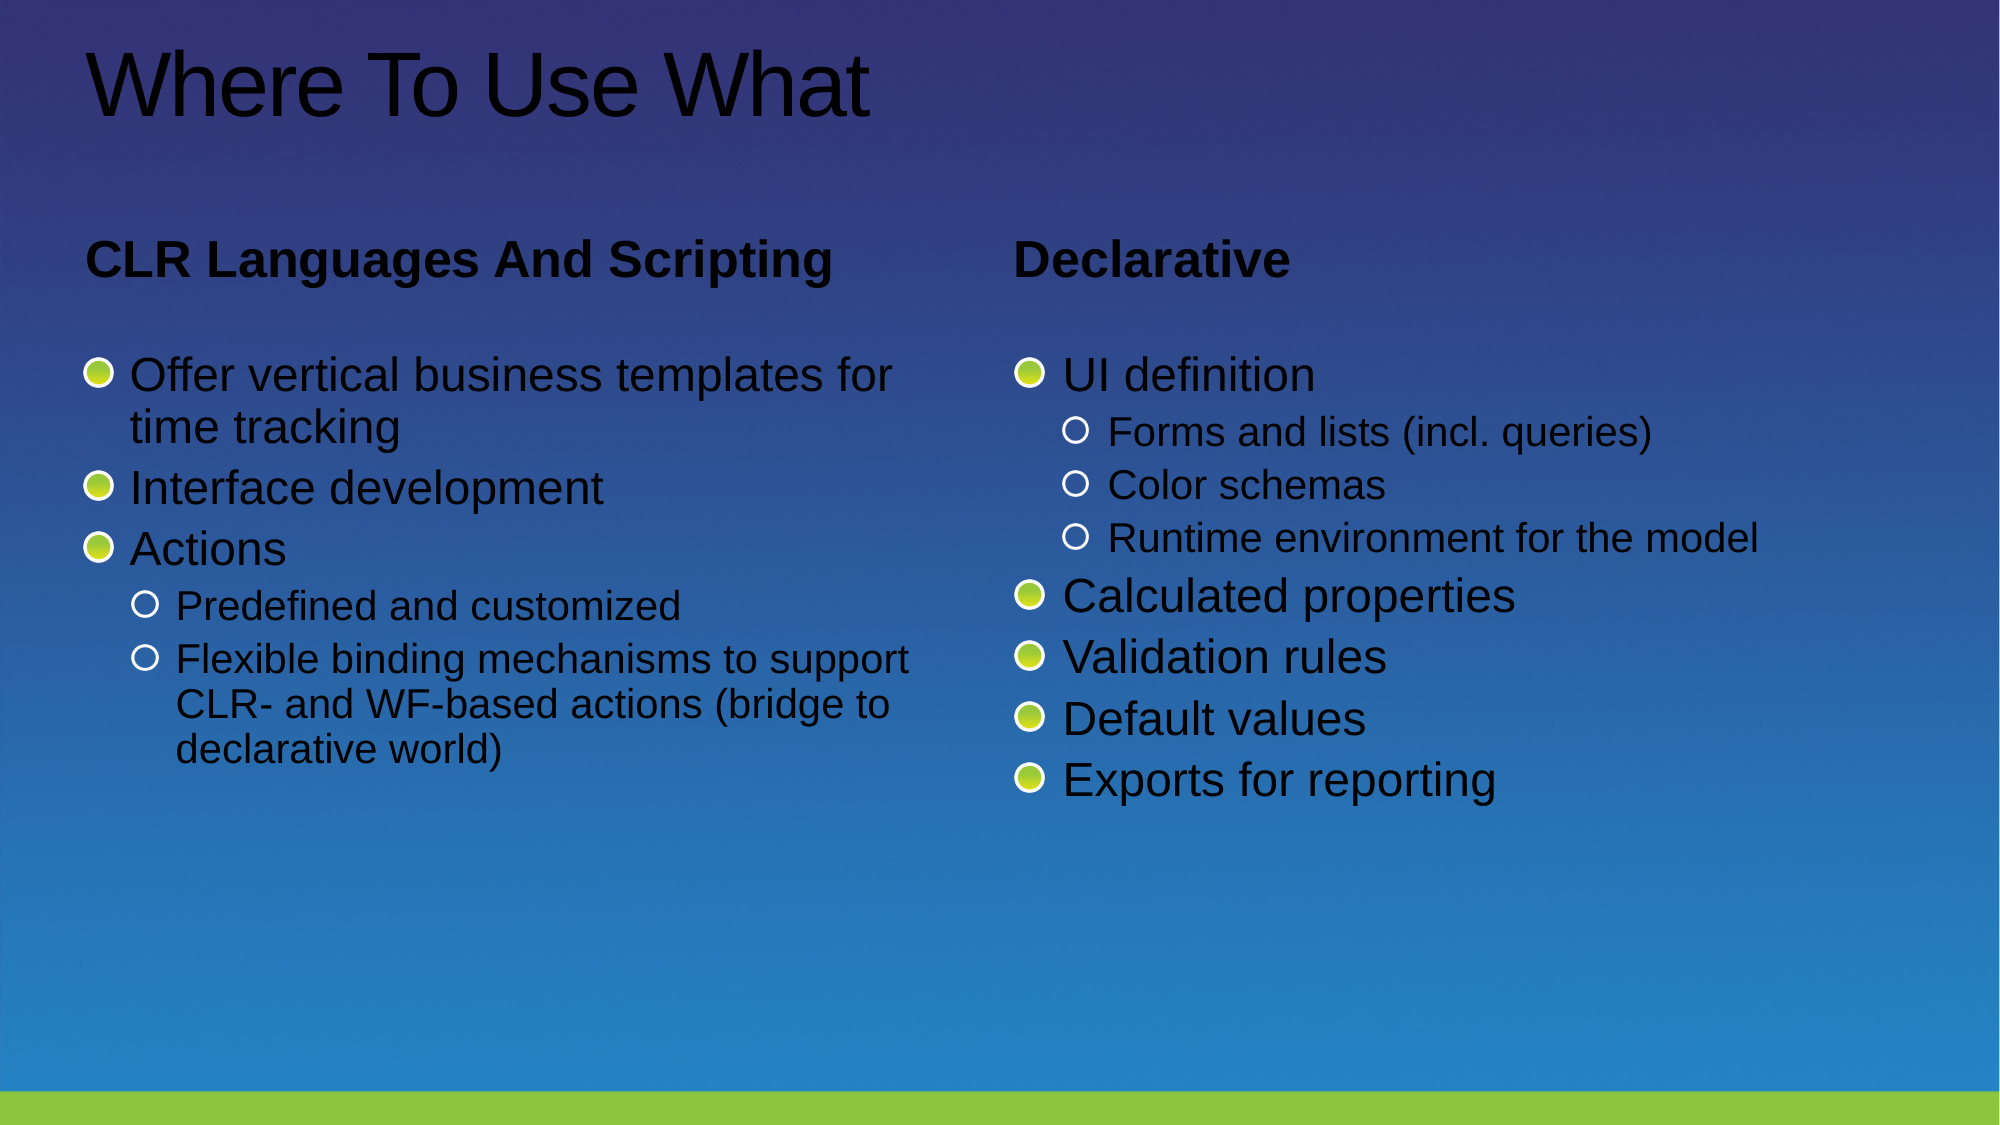

# Where To Use What
CLR Languages And Scripting
Declarative
Offer vertical business templates for time tracking
Interface development
Actions
Predefined and customized
Flexible binding mechanisms to support CLR- and WF-based actions (bridge to declarative world)

UI definition
Forms and lists (incl. queries)
Color schemas
Runtime environment for the model
Calculated properties
Validation rules
Default values
Exports for reporting